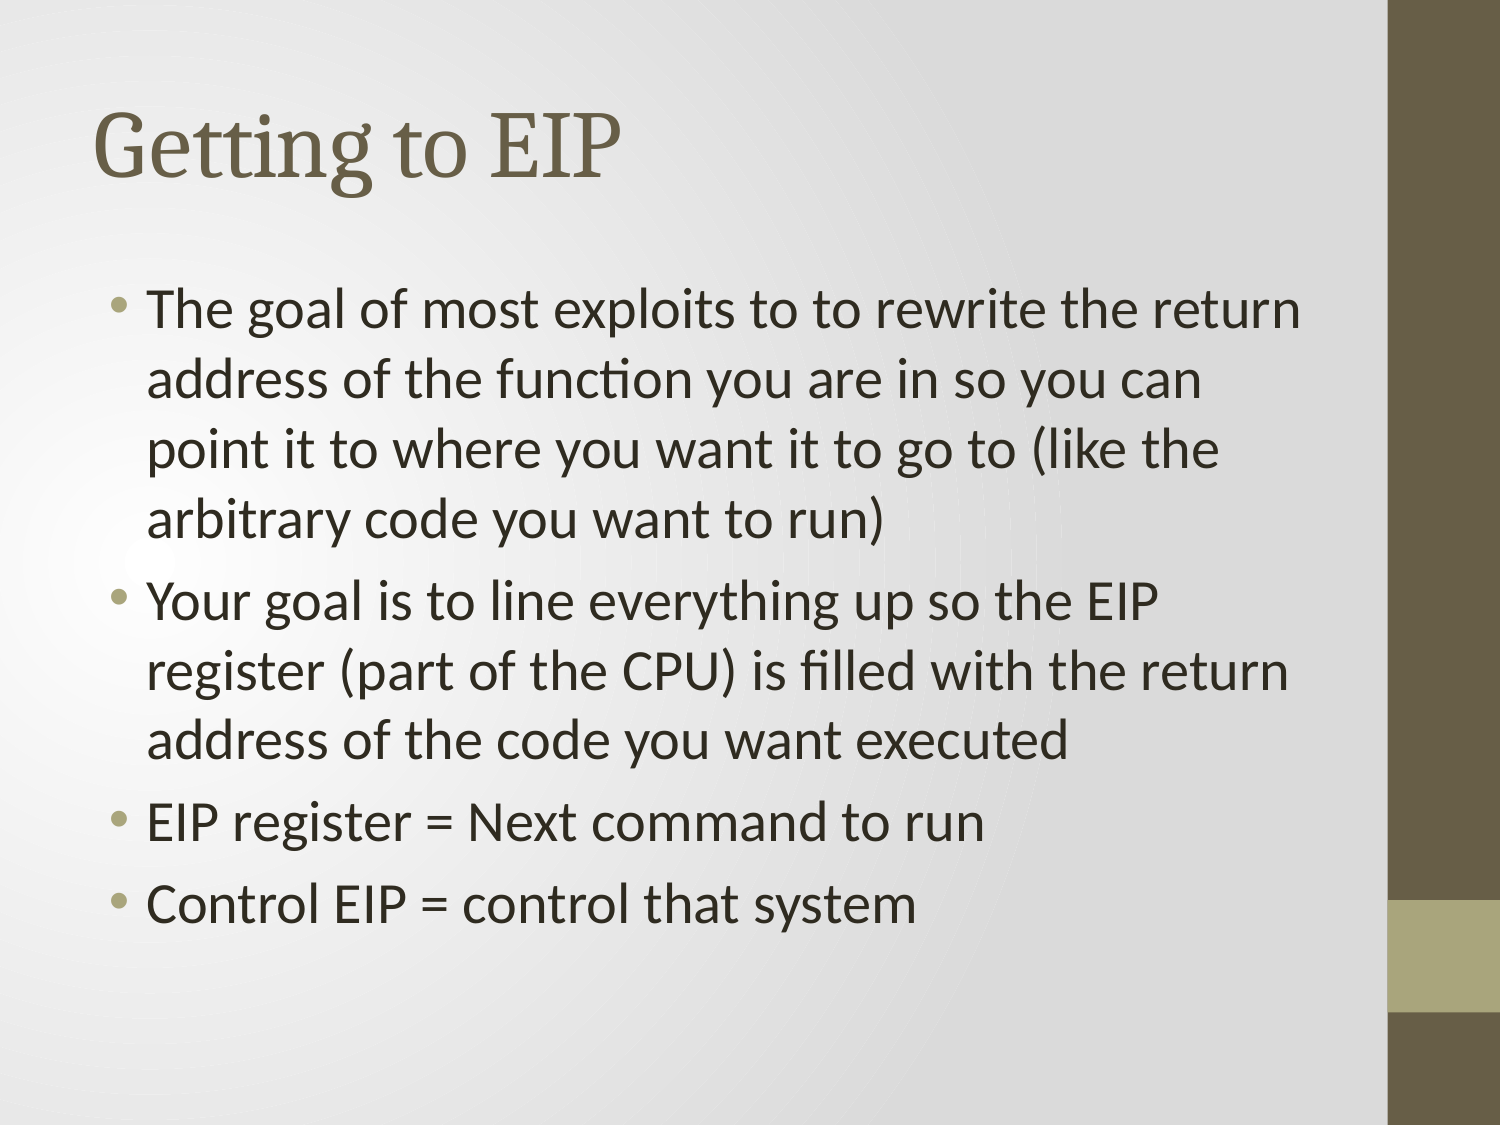

# Getting to EIP
The goal of most exploits to to rewrite the return address of the function you are in so you can point it to where you want it to go to (like the arbitrary code you want to run)
Your goal is to line everything up so the EIP register (part of the CPU) is filled with the return address of the code you want executed
EIP register = Next command to run
Control EIP = control that system